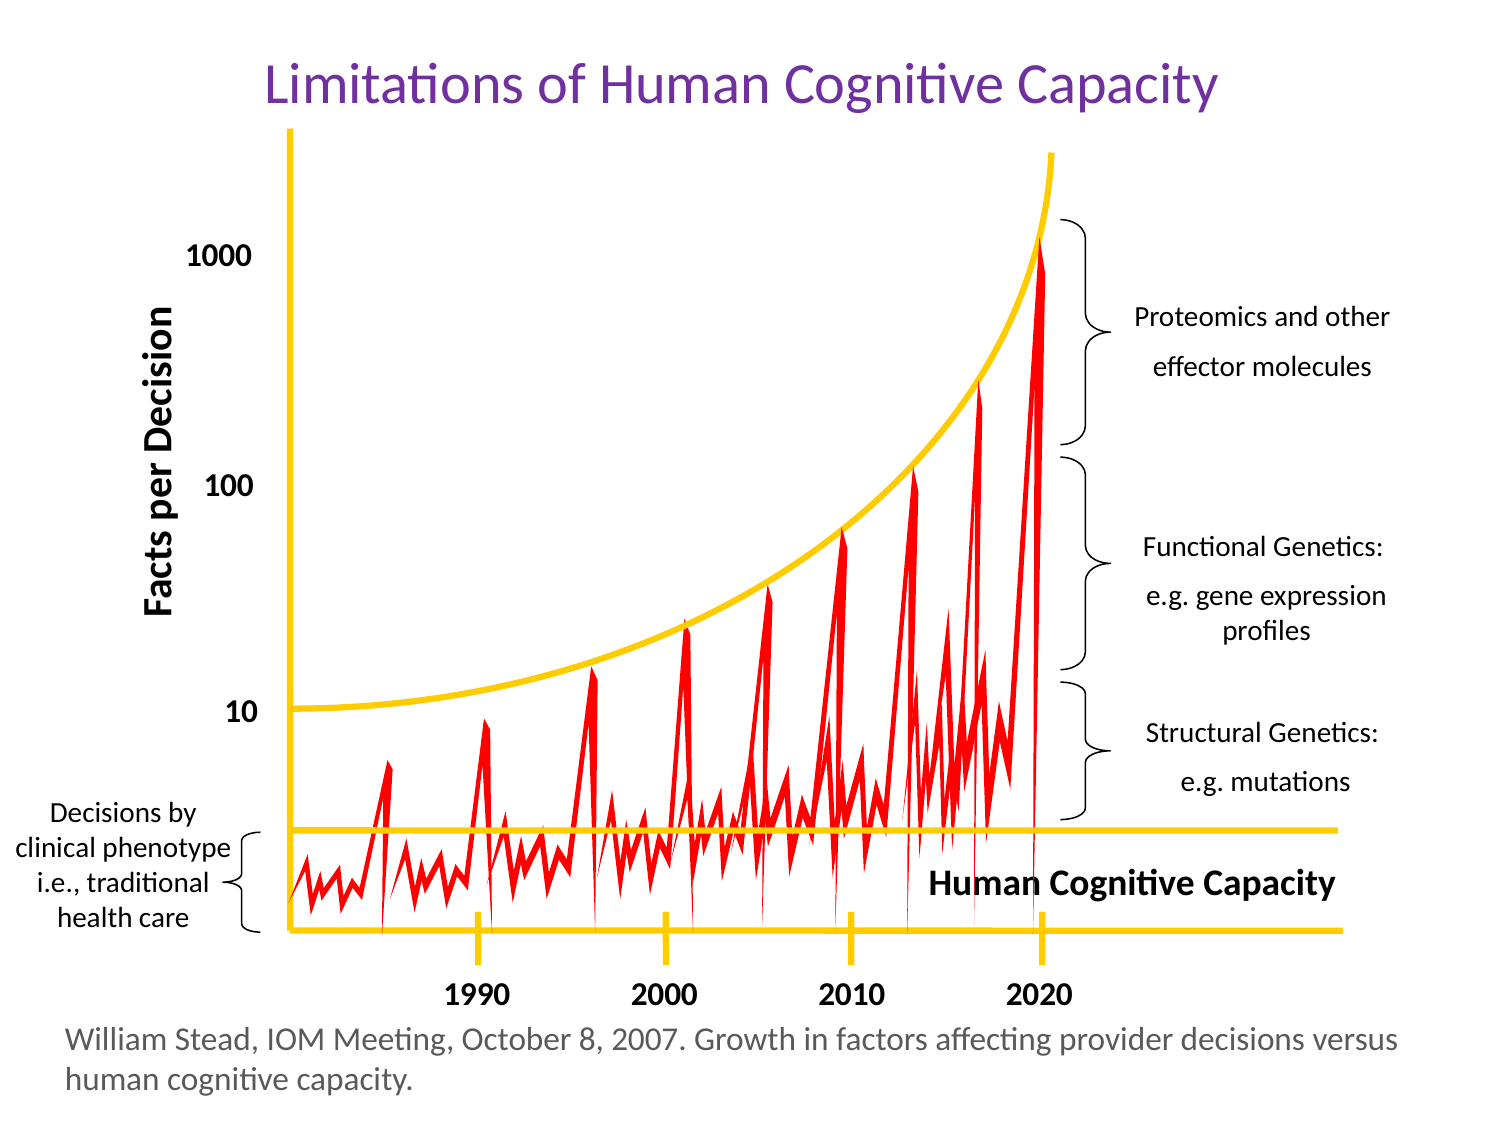

Limitations of Human Cognitive Capacity

1000

Facts per Decision
100

Functional Genetics:
e.g. gene expression profiles

10

Human Cognitive Capacity

1990
2000
2010
2020
Proteomics and other
effector molecules
Structural Genetics:
e.g. mutations
Decisions by clinical phenotype i.e., traditional health care
William Stead, IOM Meeting, October 8, 2007. Growth in factors affecting provider decisions versus human cognitive capacity.